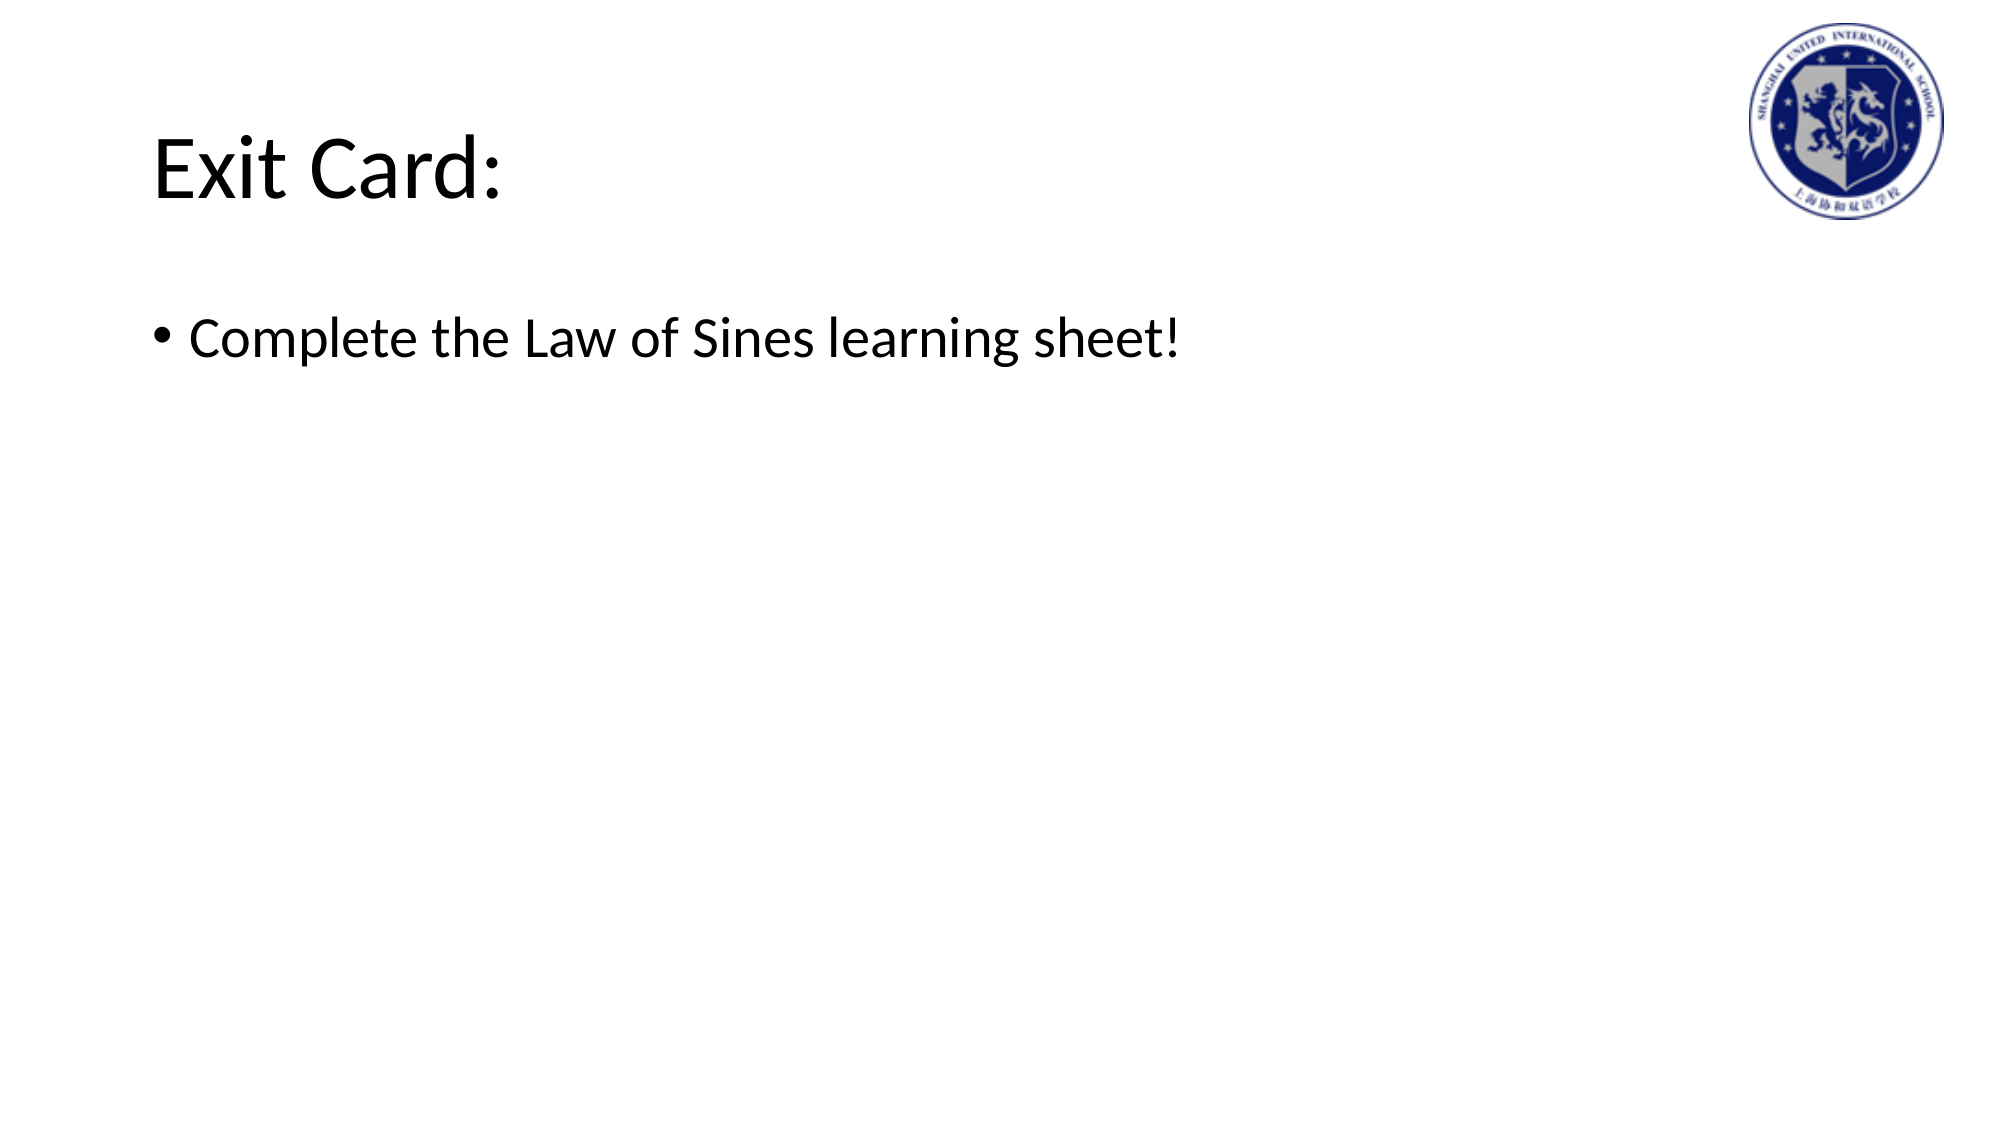

# Exit Card:
Complete the Law of Sines learning sheet!